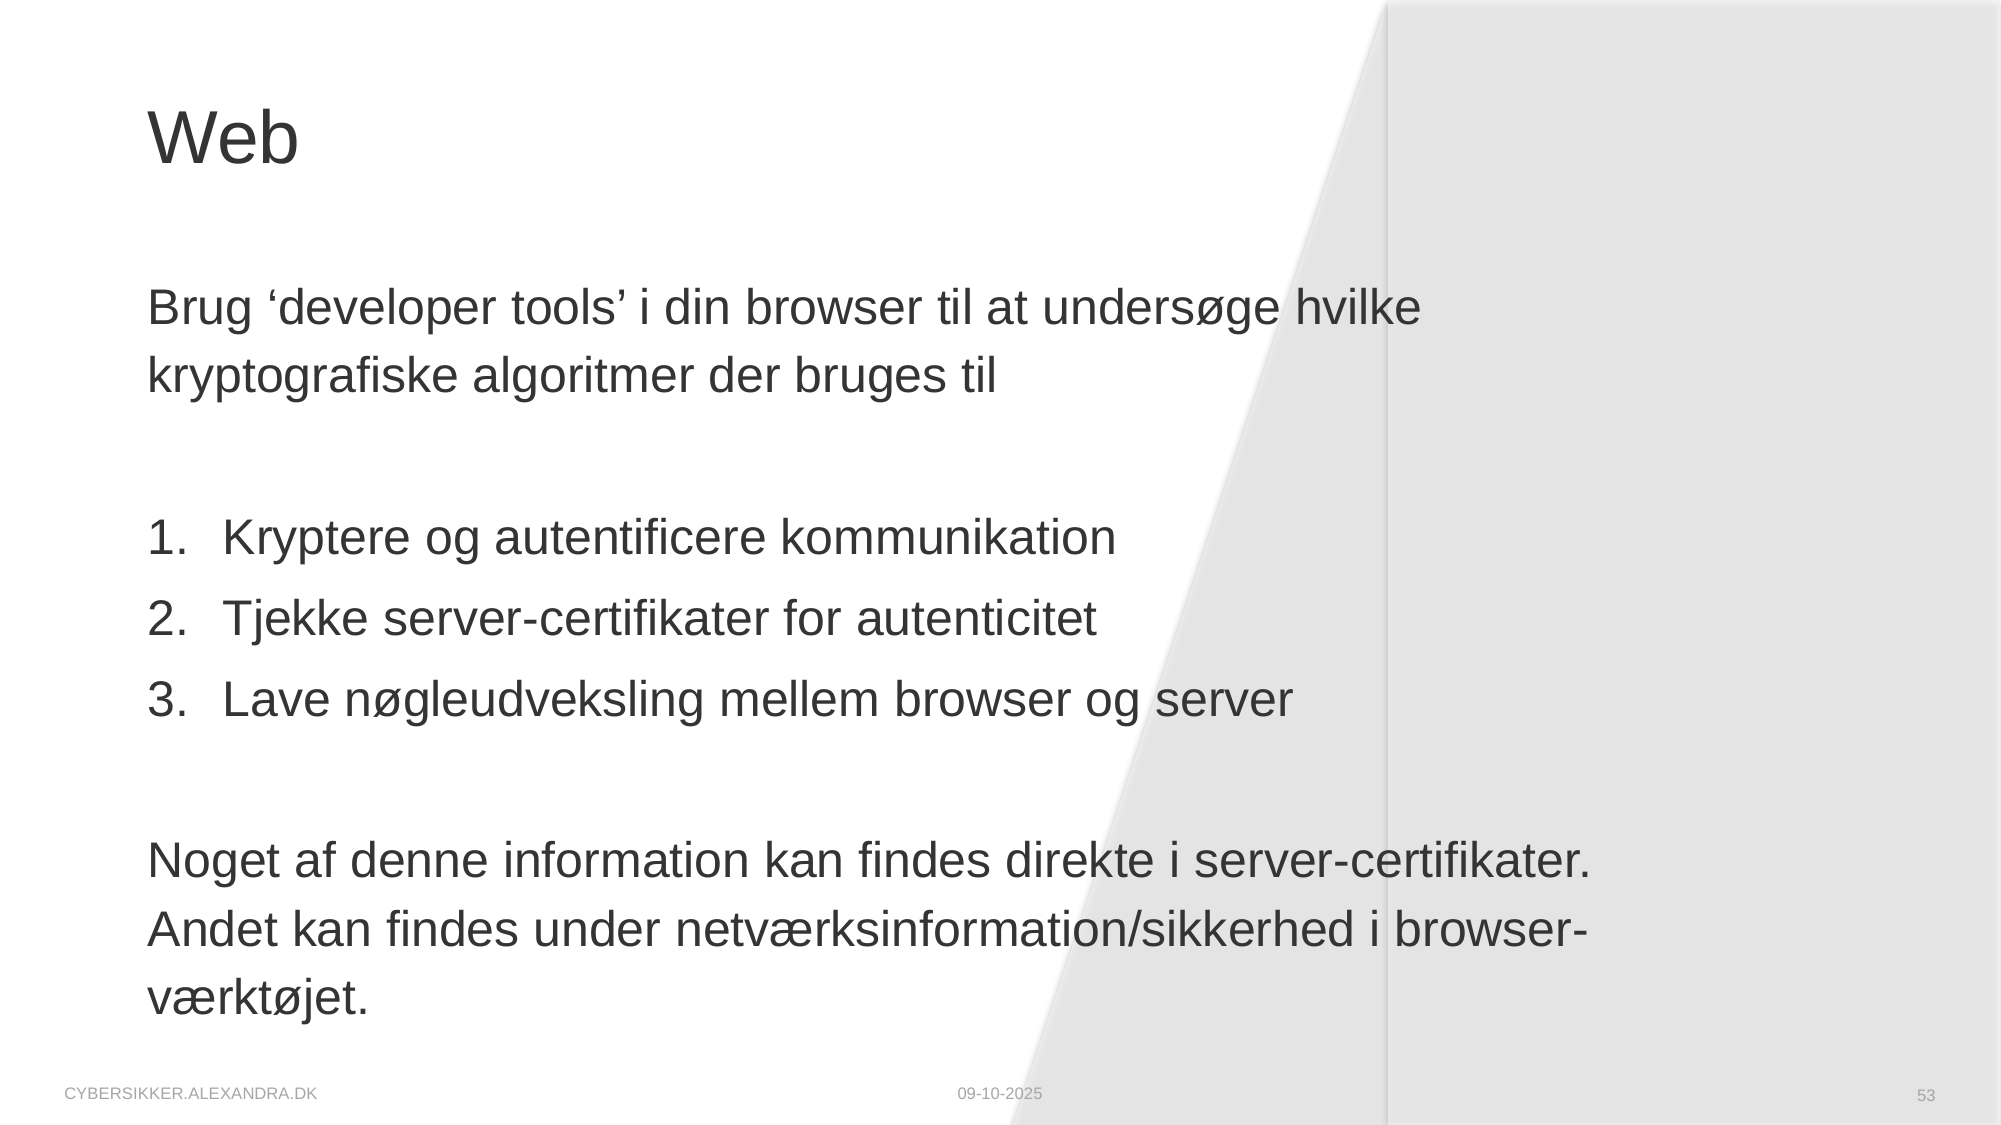

# Web
Brug ‘developer tools’ i din browser til at undersøge hvilke kryptografiske algoritmer der bruges til

Kryptere og autentificere kommunikation
Tjekke server-certifikater for autenticitet
Lave nøgleudveksling mellem browser og server

Noget af denne information kan findes direkte i server-certifikater. Andet kan findes under netværksinformation/sikkerhed i browser-værktøjet.
cybersikker.alexandra.dk
09-10-2025
53